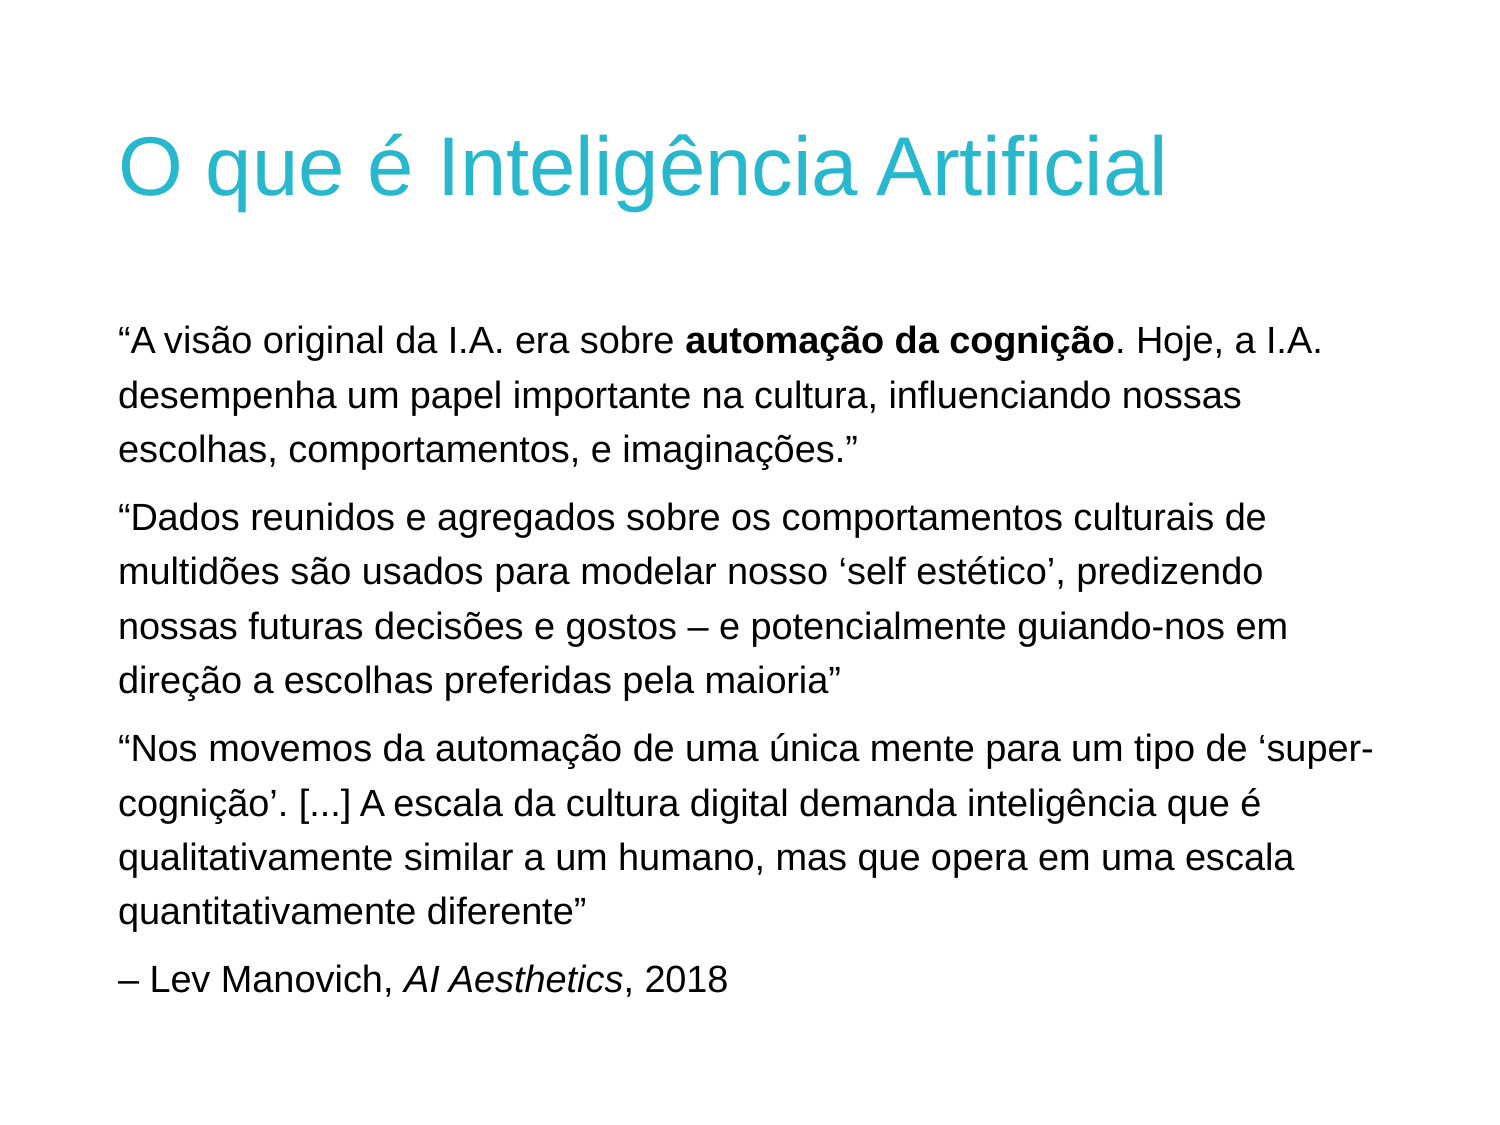

# O que é Inteligência Artificial
“A visão original da I.A. era sobre automação da cognição. Hoje, a I.A. desempenha um papel importante na cultura, influenciando nossas escolhas, comportamentos, e imaginações.”
“Dados reunidos e agregados sobre os comportamentos culturais de multidões são usados para modelar nosso ‘self estético’, predizendo nossas futuras decisões e gostos – e potencialmente guiando-nos em direção a escolhas preferidas pela maioria”
“Nos movemos da automação de uma única mente para um tipo de ‘super-cognição’. [...] A escala da cultura digital demanda inteligência que é qualitativamente similar a um humano, mas que opera em uma escala quantitativamente diferente”
– Lev Manovich, AI Aesthetics, 2018